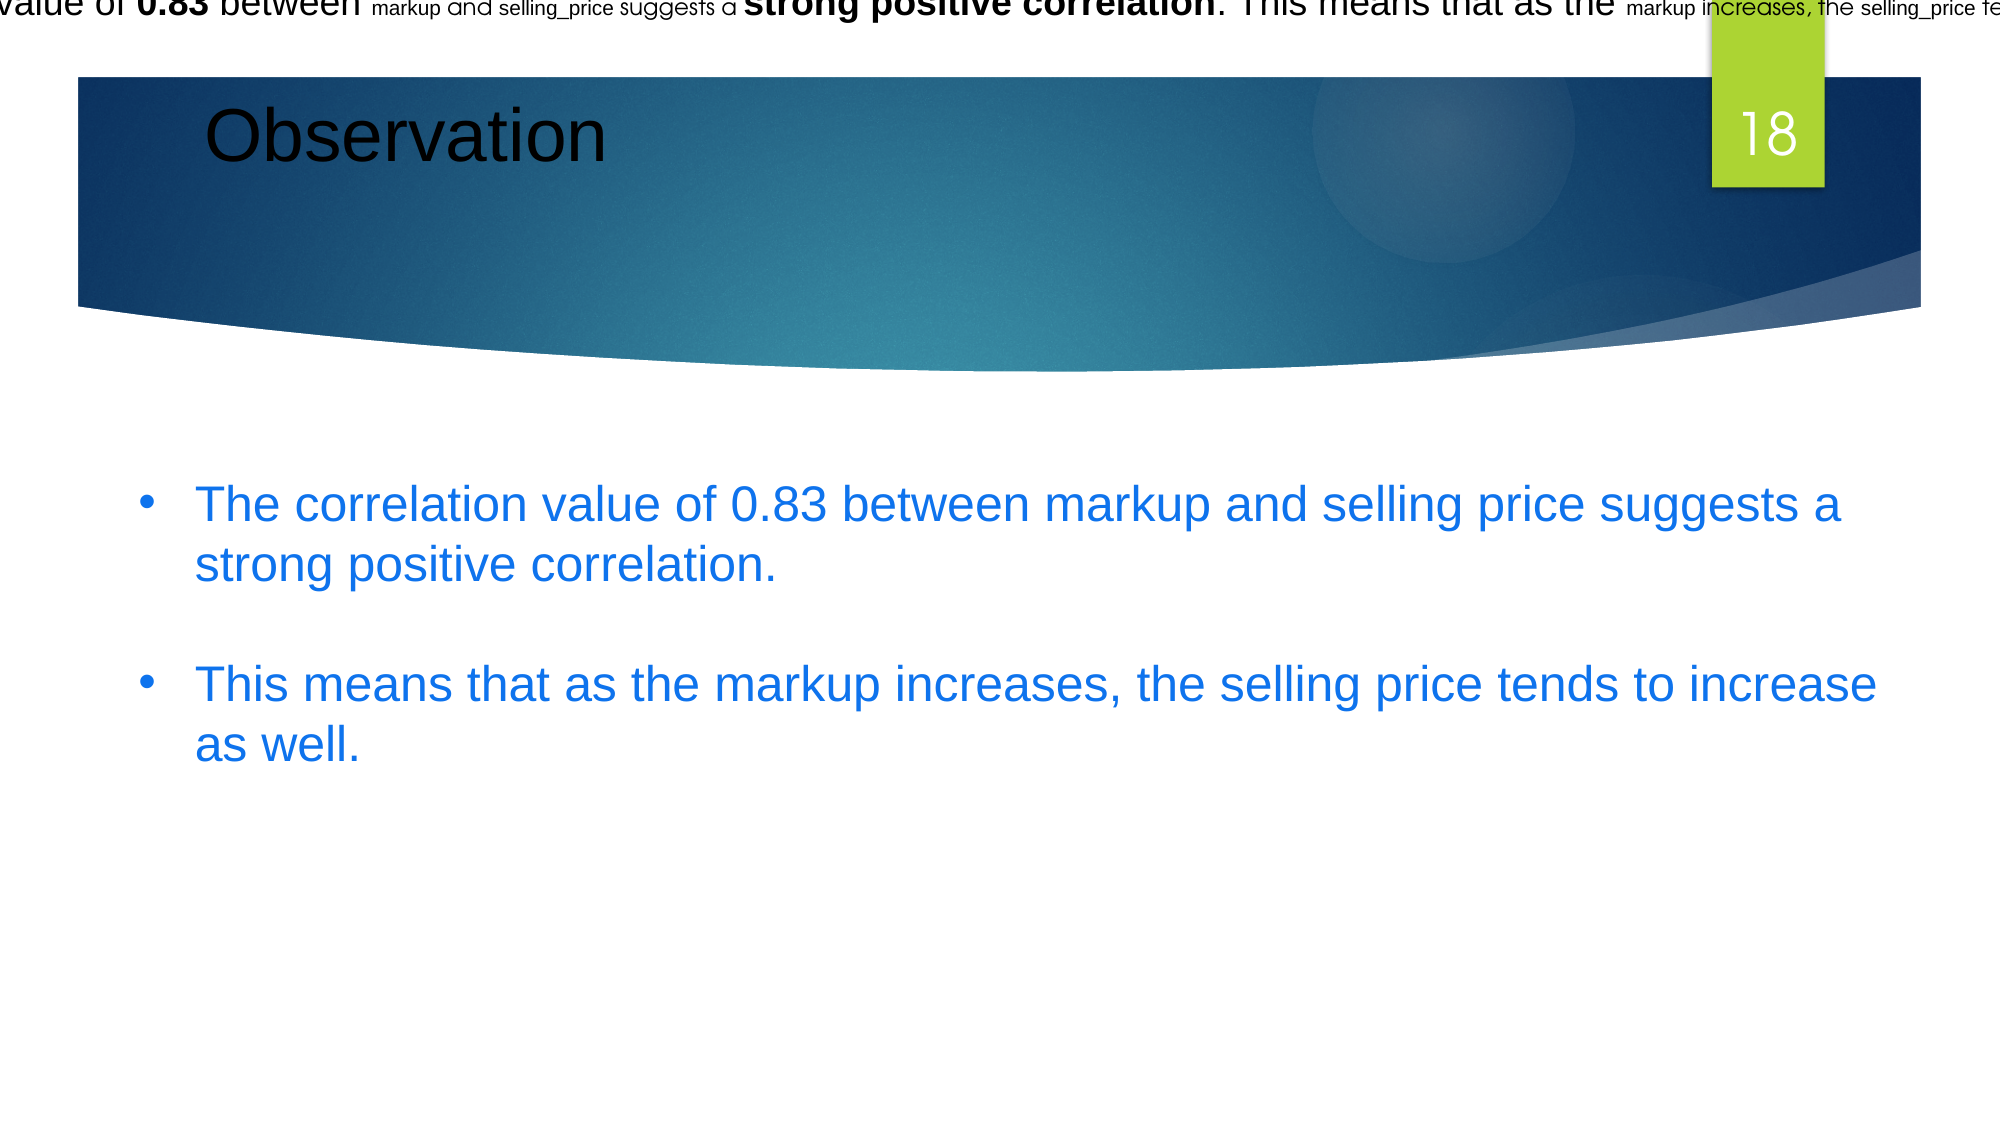

The correlation value of 0.83 between markup and selling_price suggests a strong positive correlation. This means that as the markup increases, the selling_price tends to increase as well.
18
# Observation

The correlation value of 0.83 between markup and selling price suggests a strong positive correlation.

This means that as the markup increases, the selling price tends to increase as well.